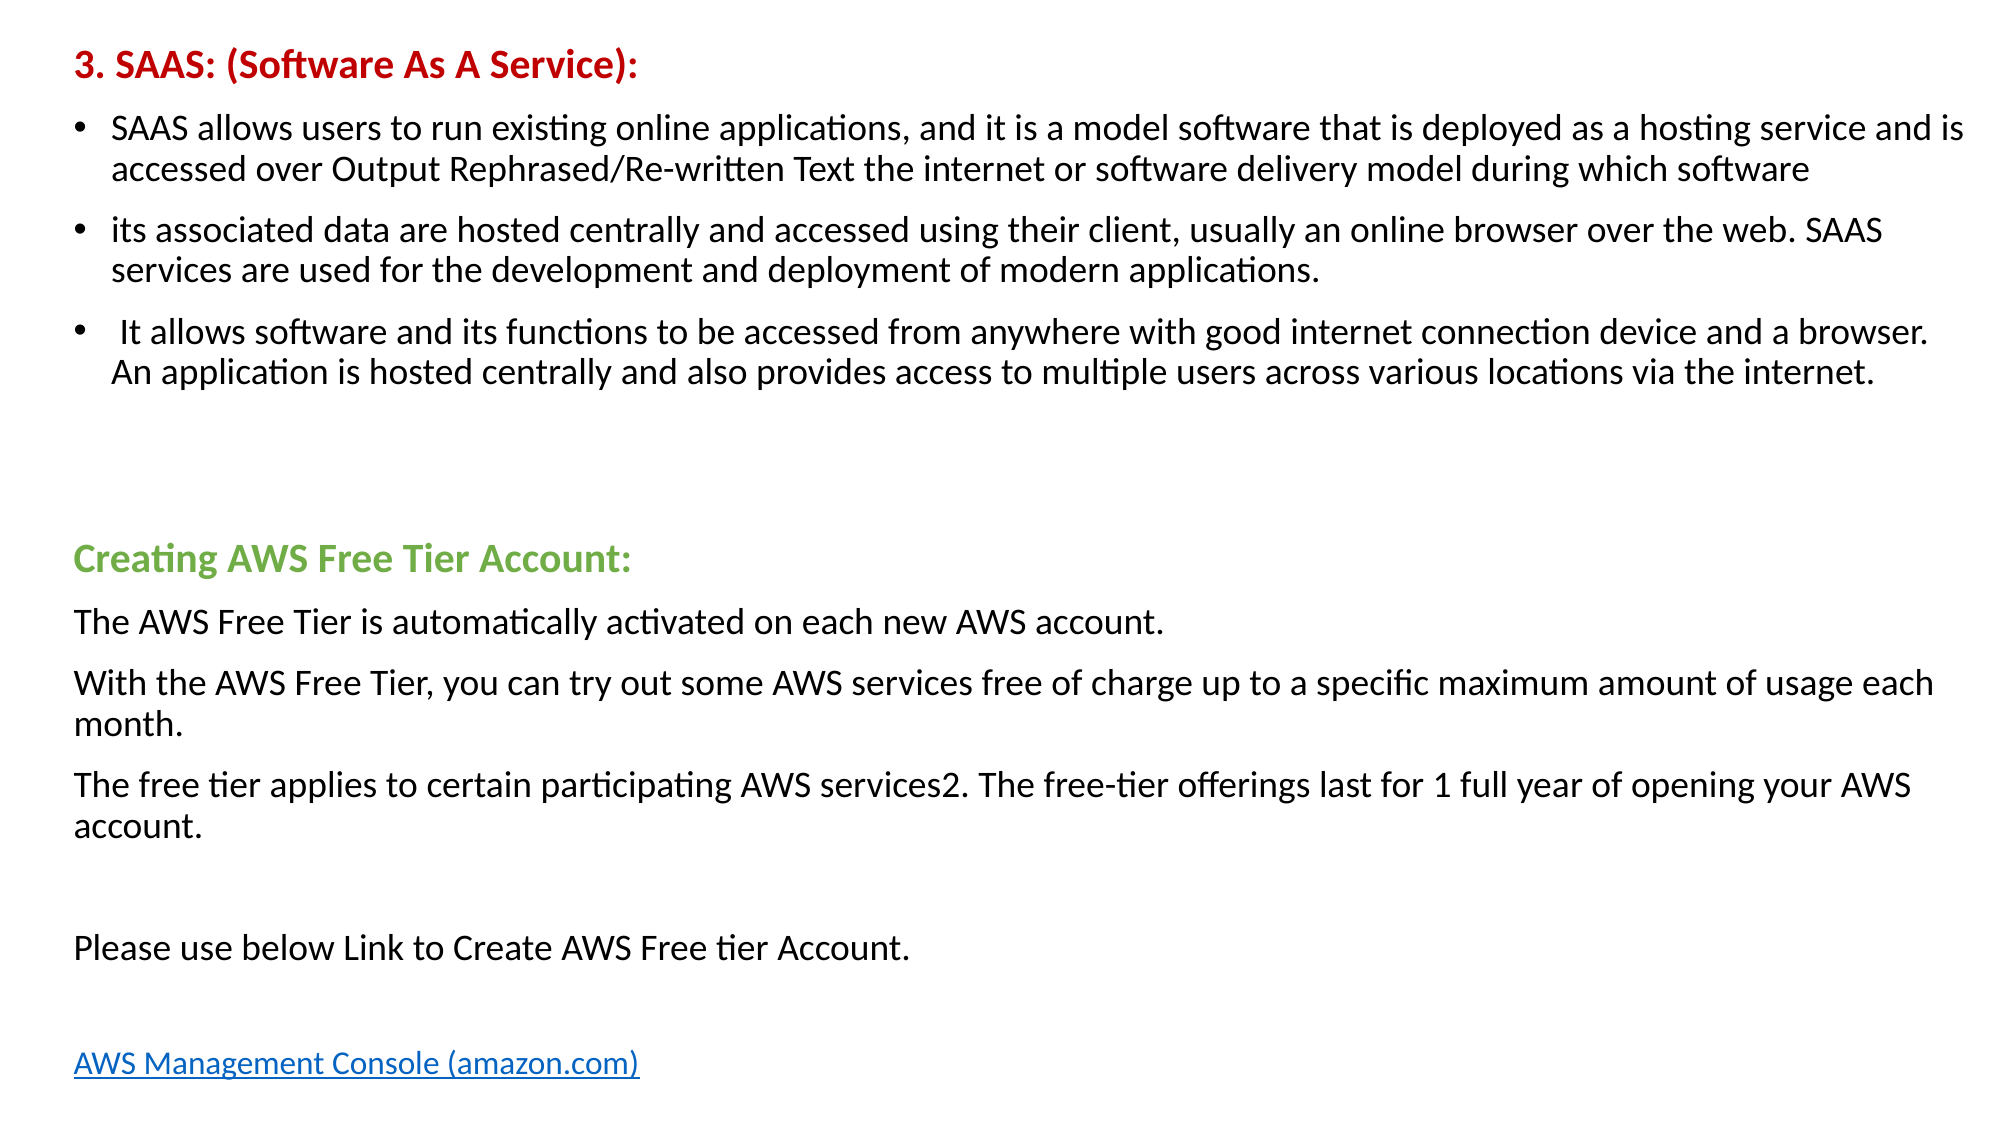

3. SAAS: (Software As A Service):
SAAS allows users to run existing online applications, and it is a model software that is deployed as a hosting service and is accessed over Output Rephrased/Re-written Text the internet or software delivery model during which software
its associated data are hosted centrally and accessed using their client, usually an online browser over the web. SAAS services are used for the development and deployment of modern applications.
 It allows software and its functions to be accessed from anywhere with good internet connection device and a browser. An application is hosted centrally and also provides access to multiple users across various locations via the internet.

Creating AWS Free Tier Account:
The AWS Free Tier is automatically activated on each new AWS account.
With the AWS Free Tier, you can try out some AWS services free of charge up to a specific maximum amount of usage each month.
The free tier applies to certain participating AWS services2. The free-tier offerings last for 1 full year of opening your AWS account.

Please use below Link to Create AWS Free tier Account.

AWS Management Console (amazon.com)